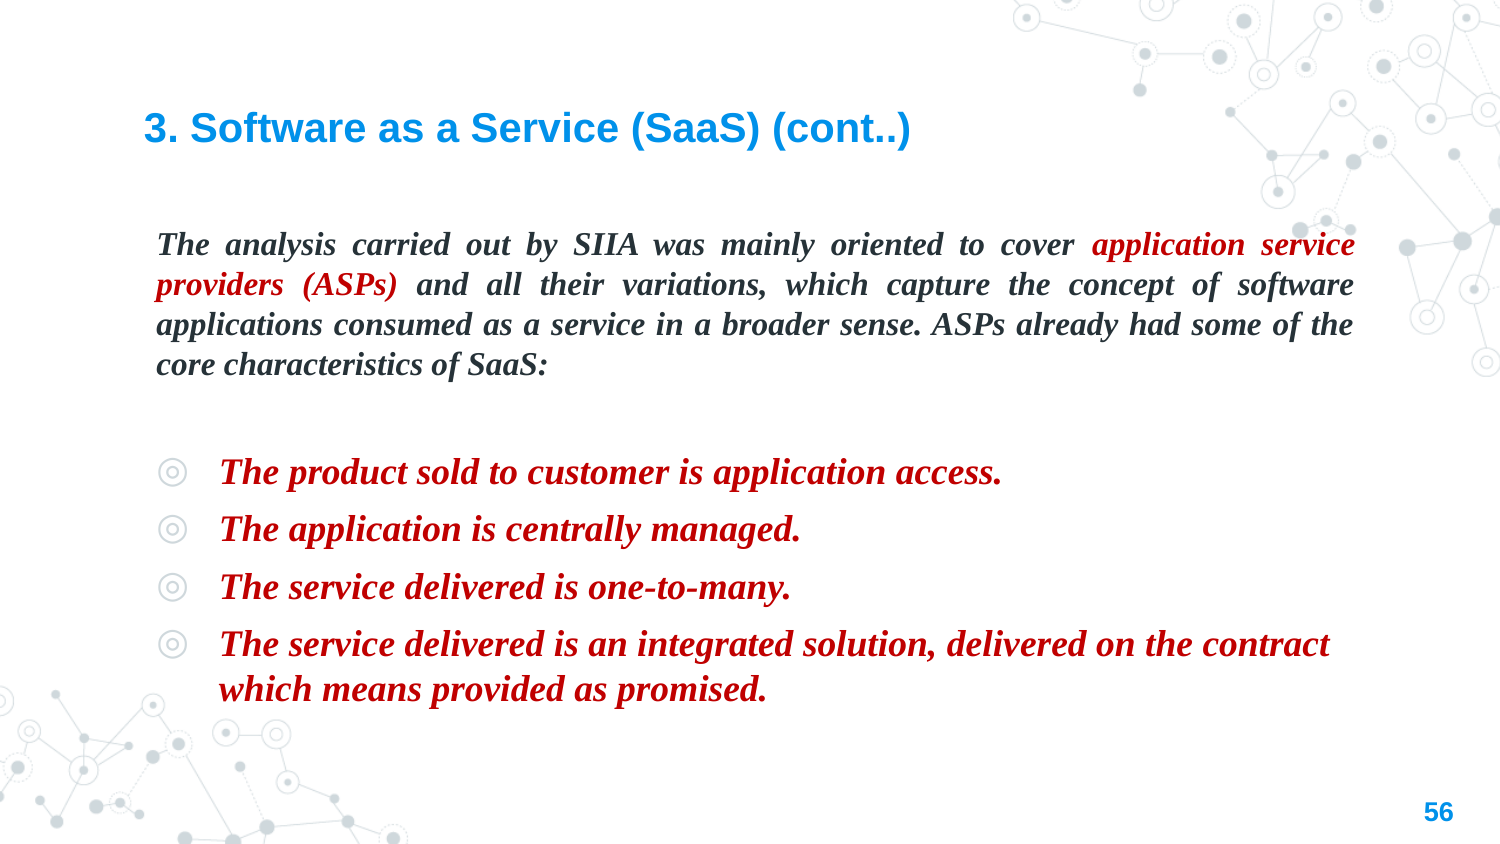

# 3. Software as a Service (SaaS) (cont..)
The analysis carried out by SIIA was mainly oriented to cover application service providers (ASPs) and all their variations, which capture the concept of software applications consumed as a service in a broader sense. ASPs already had some of the core characteristics of SaaS:

The product sold to customer is application access.
The application is centrally managed.
The service delivered is one-to-many.
The service delivered is an integrated solution, delivered on the contract which means provided as promised.
56